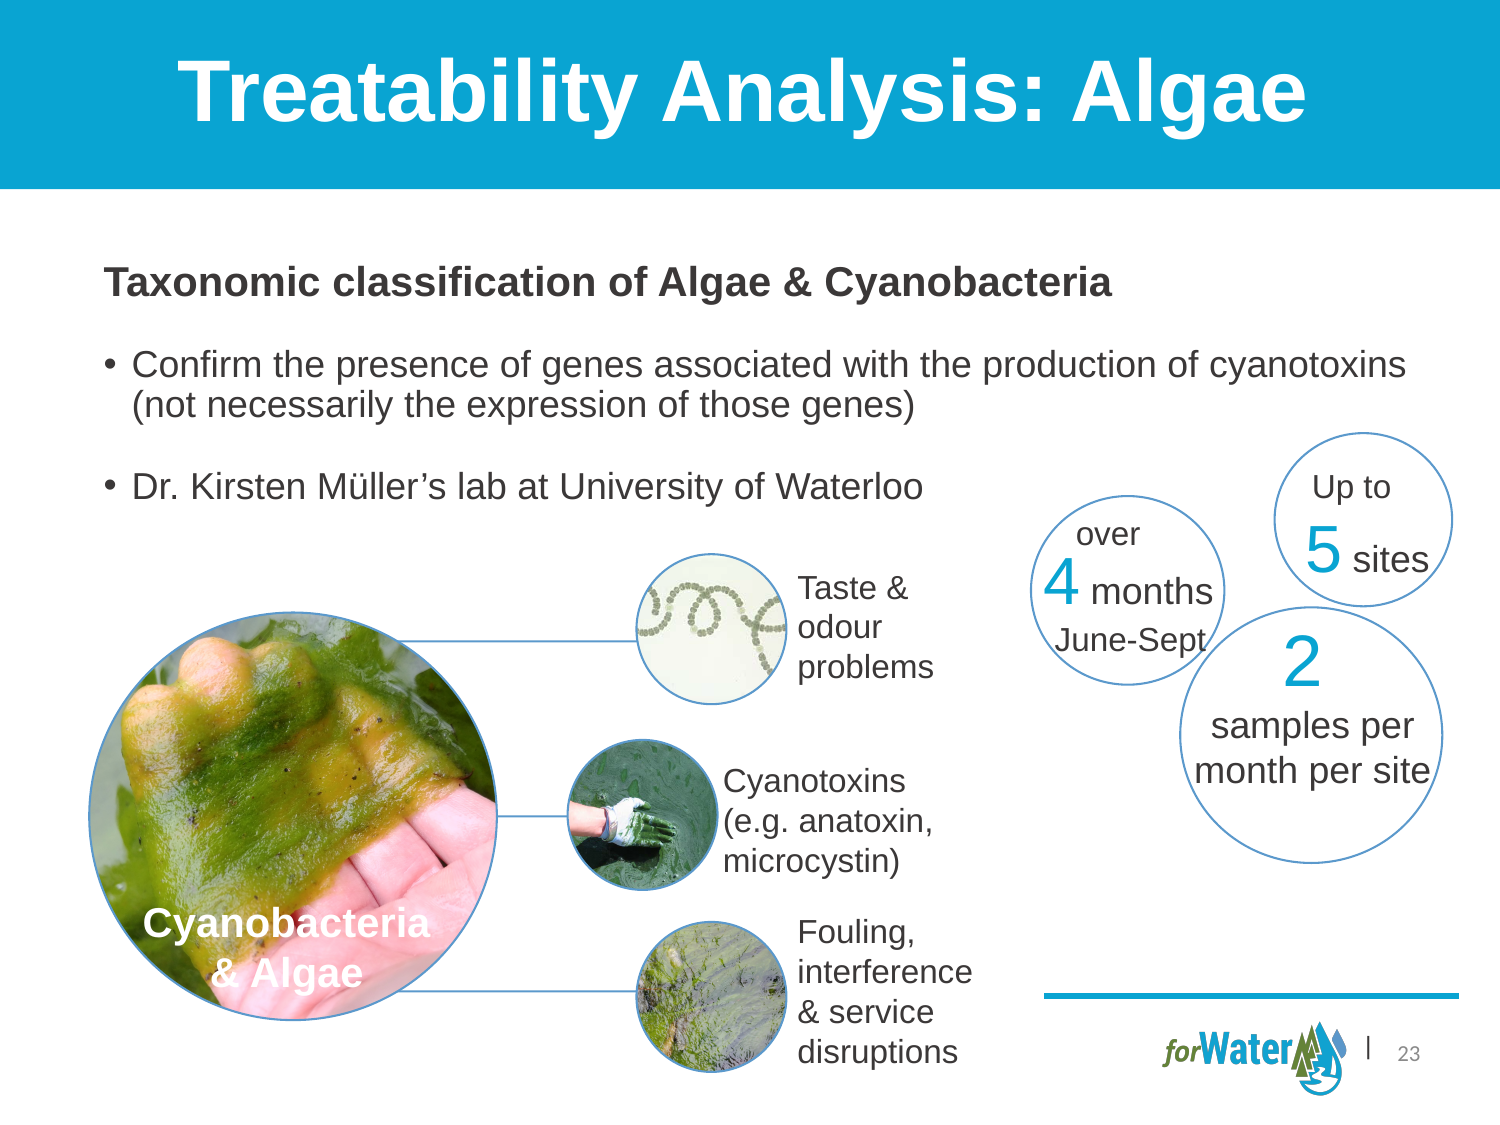

# Treatability Analysis: Algae
Taxonomic classification of Algae & Cyanobacteria
Confirm the presence of genes associated with the production of cyanotoxins (not necessarily the expression of those genes)
Dr. Kirsten Müller’s lab at University of Waterloo

Up to
5 sites
over

4 months
June-Sept
2
samples per month per site

Taste &
odour problems
Cyanotoxins
(e.g. anatoxin,
microcystin)
Cyanobacteria
& Algae
Fouling,
interference & service disruptions
23